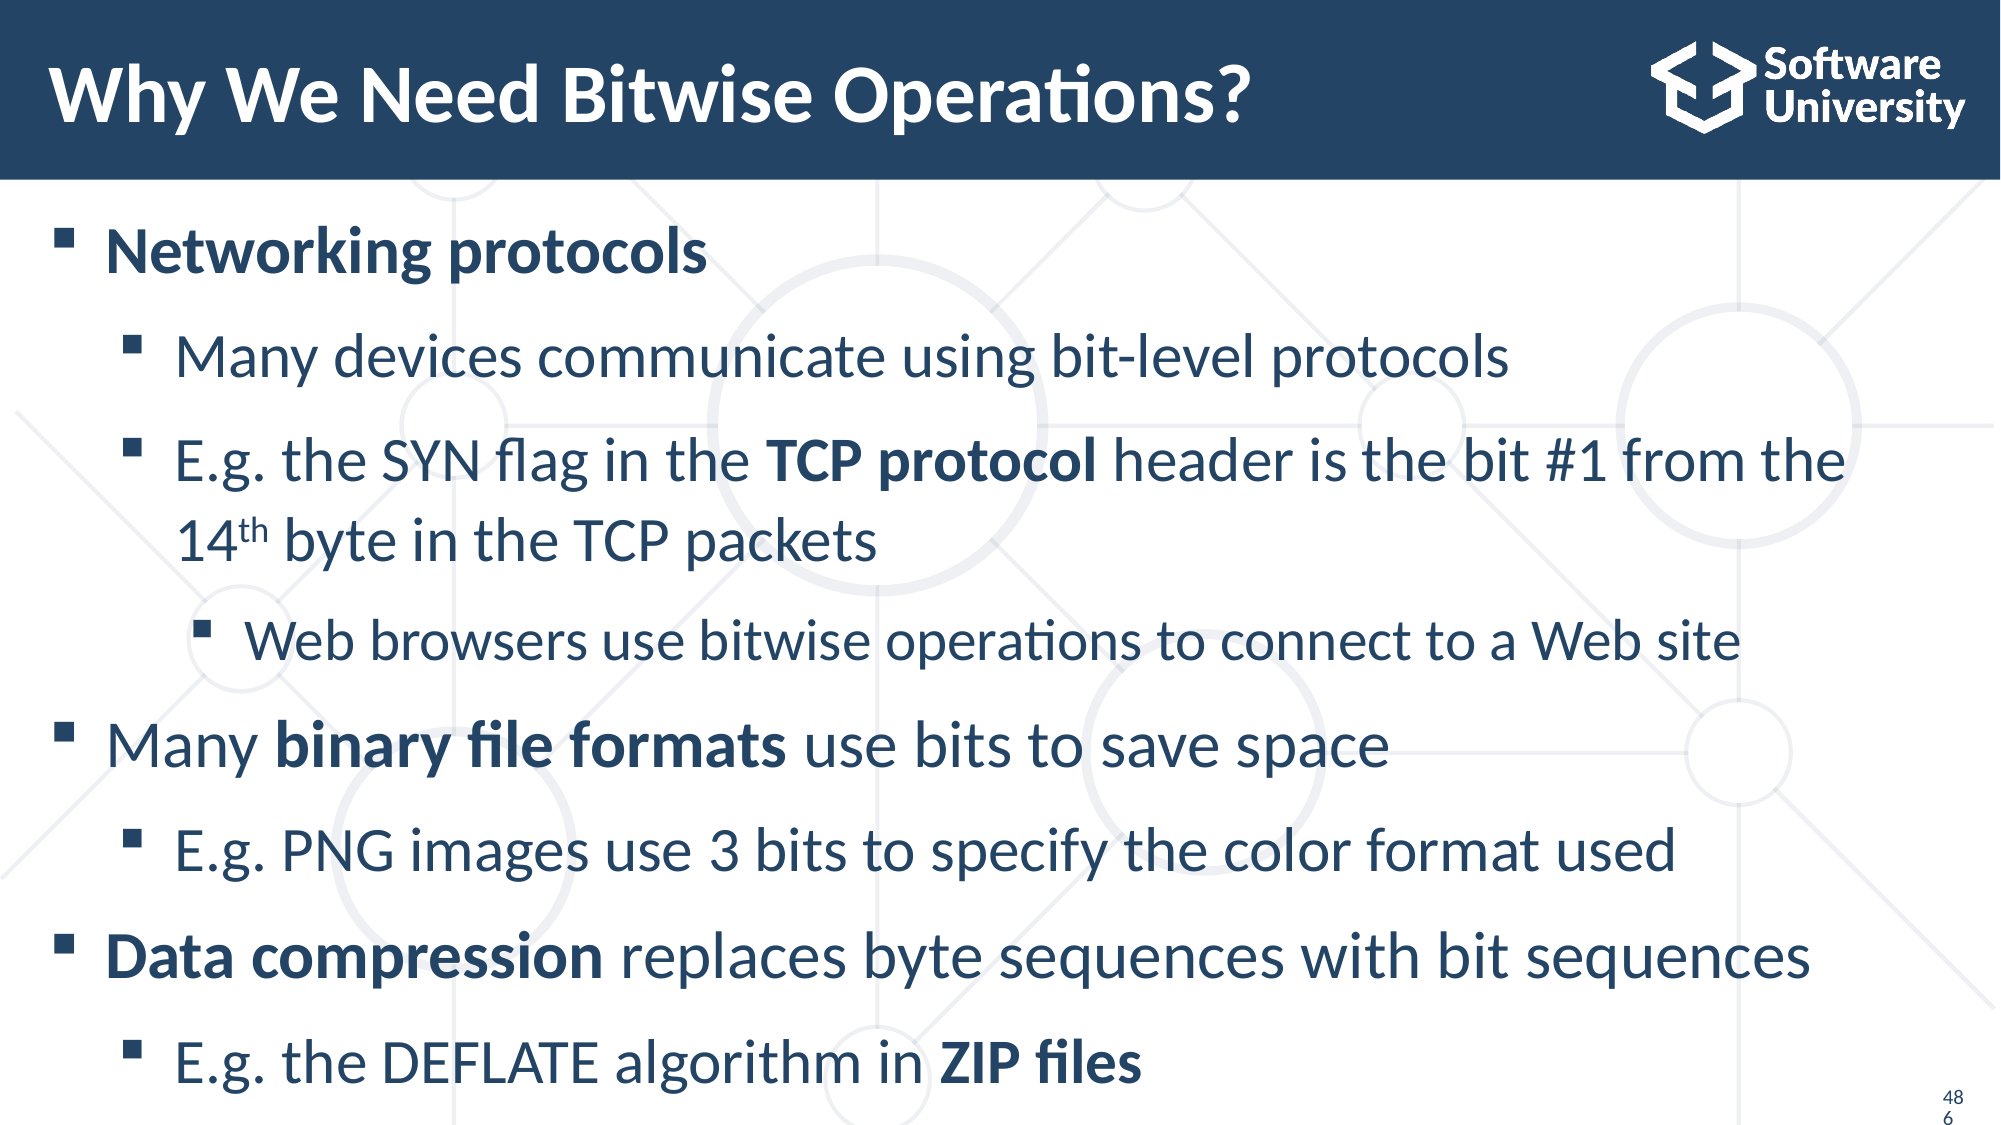

# Why We Need Bitwise Operations?
Networking protocols
Many devices communicate using bit-level protocols
E.g. the SYN flag in the TCP protocol header is the bit #1 from the 14th byte in the TCP packets
Web browsers use bitwise operations to connect to a Web site
Many binary file formats use bits to save space
E.g. PNG images use 3 bits to specify the color format used
Data compression replaces byte sequences with bit sequences
E.g. the DEFLATE algorithm in ZIP files
486